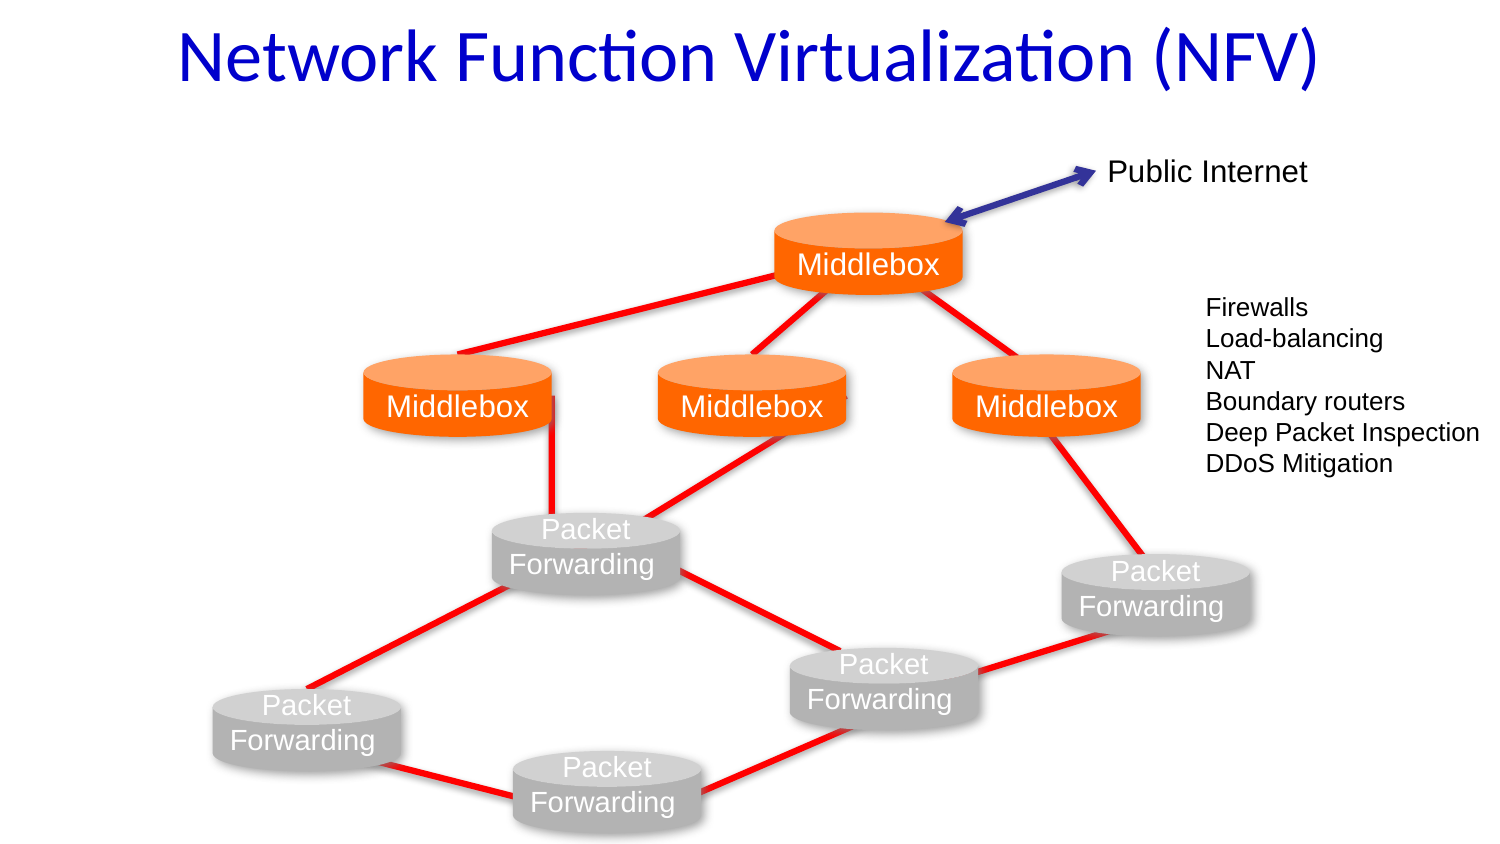

# Network Function Virtualization (NFV)
Public Internet

Middlebox

Firewalls
Load-balancing
NAT
Boundary routers
Deep Packet Inspection
DDoS Mitigation

Middlebox

Middlebox

Middlebox

Packet
Forwarding

Packet
Forwarding

Packet
Forwarding

Packet
Forwarding

Packet
Forwarding